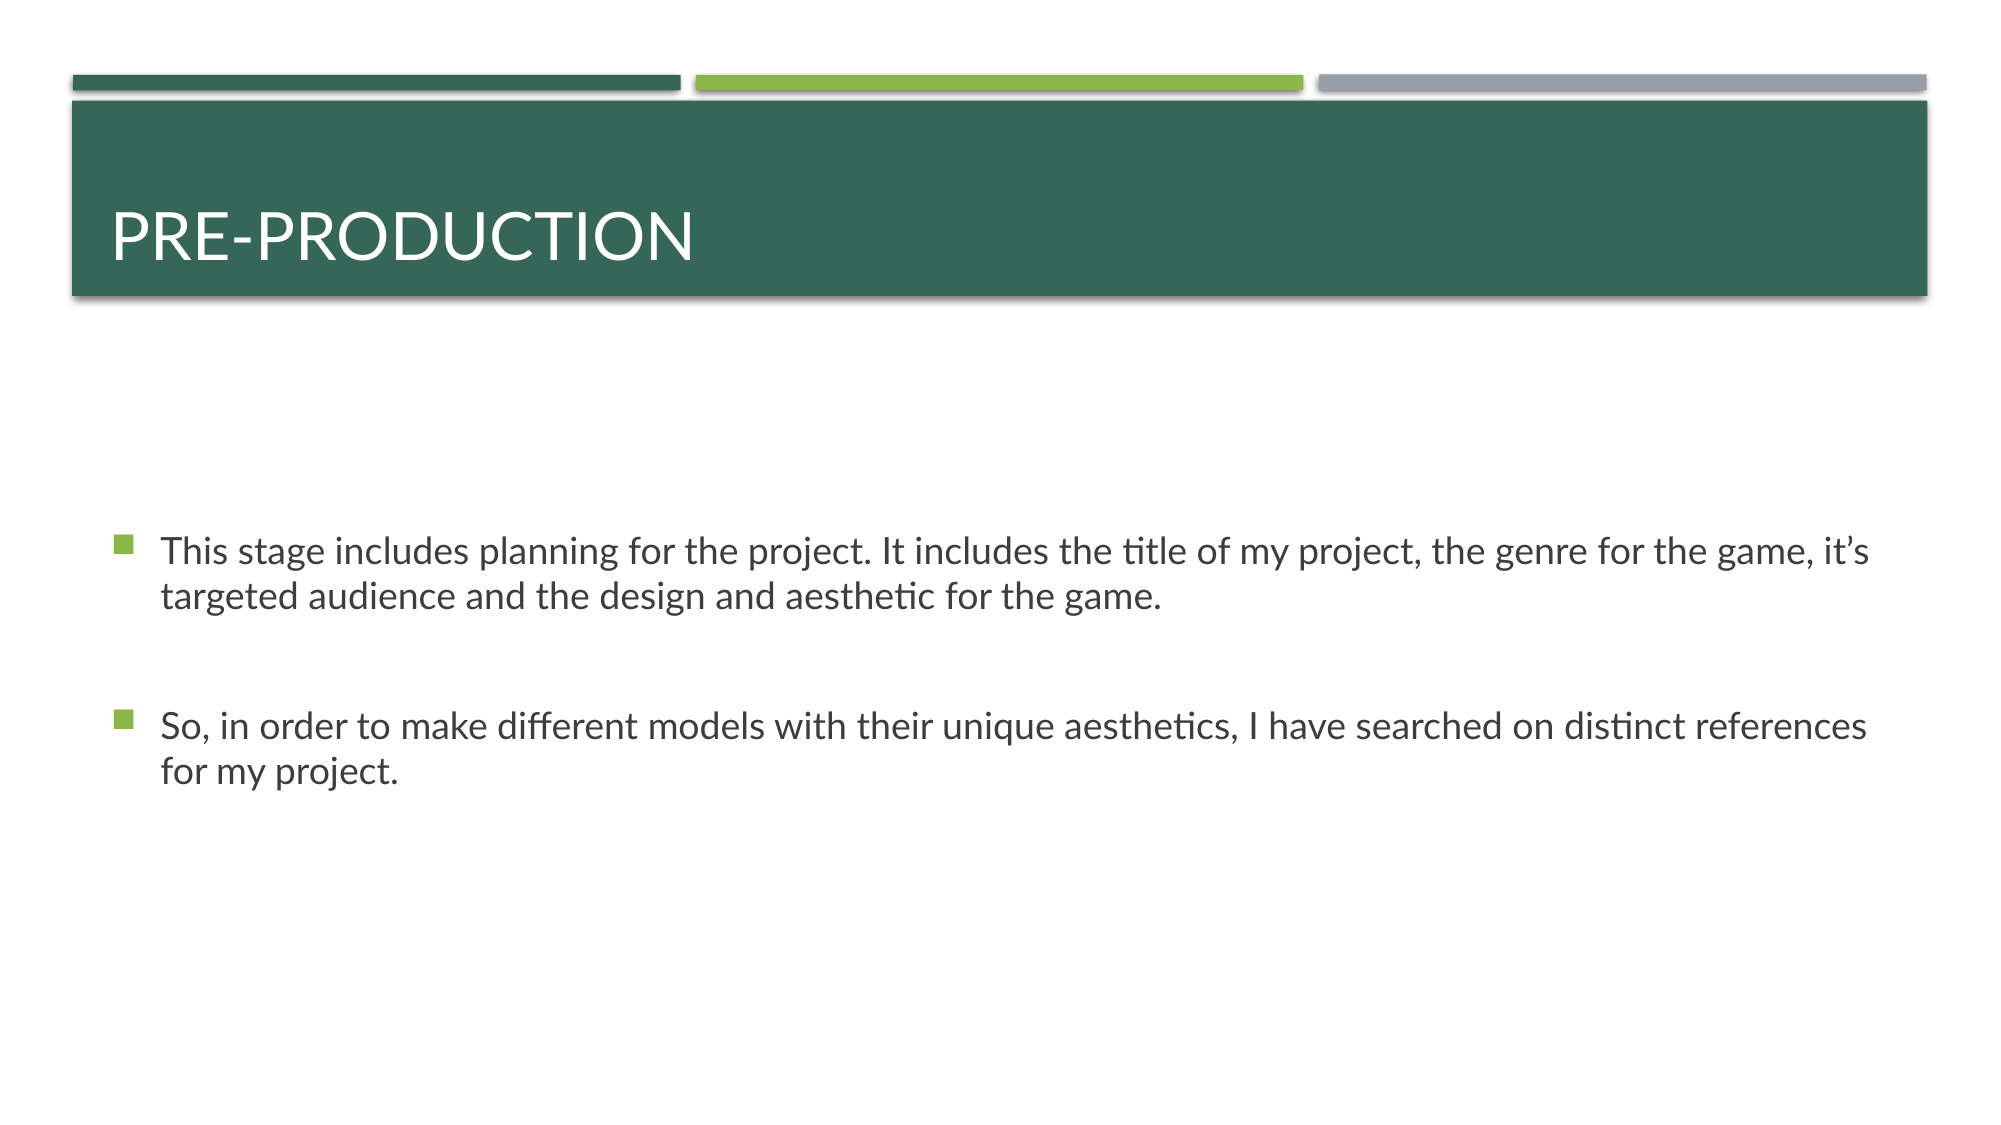

# Pre-production
This stage includes planning for the project. It includes the title of my project, the genre for the game, it’s targeted audience and the design and aesthetic for the game.

So, in order to make different models with their unique aesthetics, I have searched on distinct references for my project.